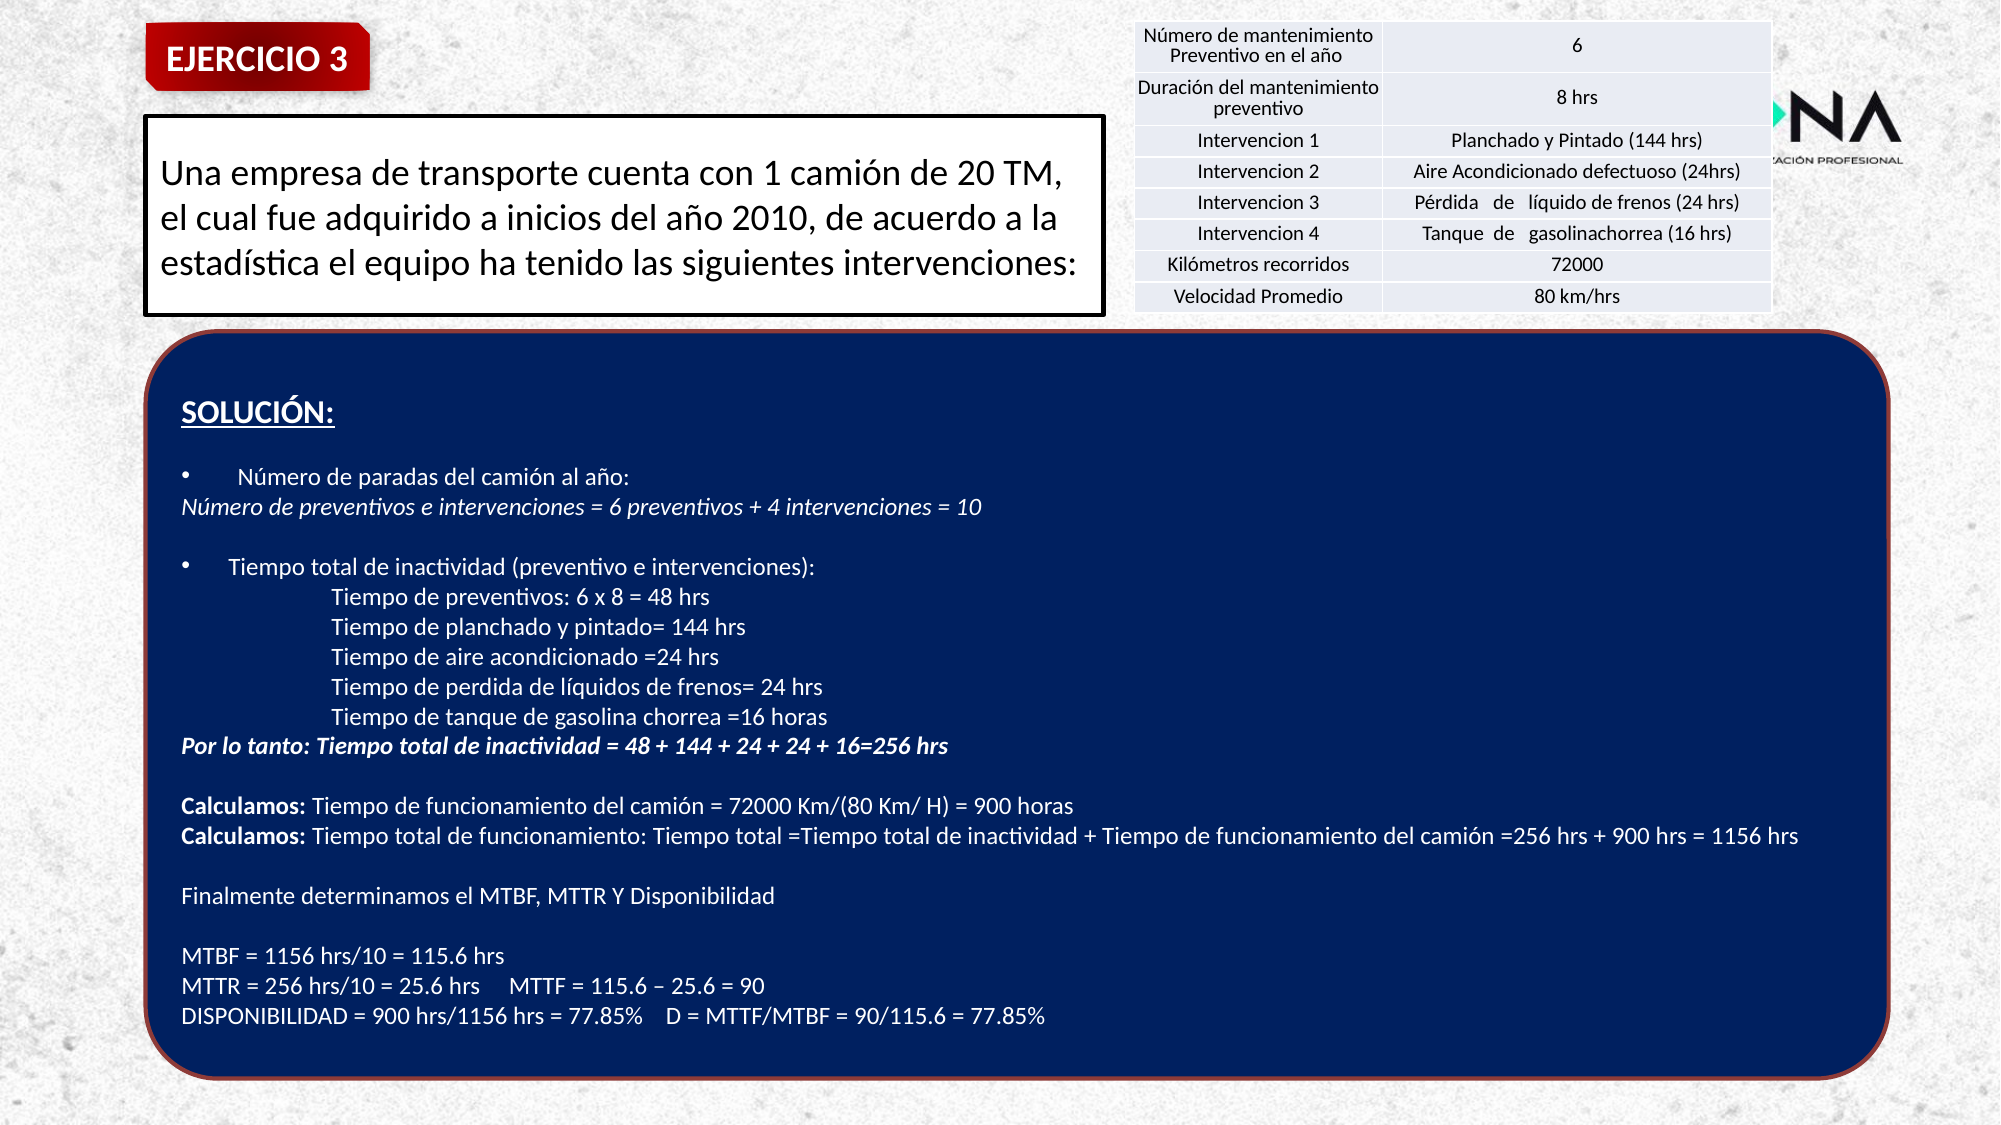

| Número de mantenimiento Preventivo en el año | 6 |
| --- | --- |
| Duración del mantenimiento preventivo | 8 hrs |
| Intervencion 1 | Planchado y Pintado (144 hrs) |
| Intervencion 2 | Aire Acondicionado defectuoso (24hrs) |
| Intervencion 3 | Pérdida de líquido de frenos (24 hrs) |
| Intervencion 4 | Tanque de gasolinachorrea (16 hrs) |
| Kilómetros recorridos | 72000 |
| Velocidad Promedio | 80 km/hrs |
EJERCICIO 3

Una empresa de transporte cuenta con 1 camión de 20 TM, el cual fue adquirido a inicios del año 2010, de acuerdo a la estadística el equipo ha tenido las siguientes intervenciones:

SOLUCIÓN:

Número de paradas del camión al año:
Número de preventivos e intervenciones = 6 preventivos + 4 intervenciones = 10

Tiempo total de inactividad (preventivo e intervenciones):
	Tiempo de preventivos: 6 x 8 = 48 hrs
	Tiempo de planchado y pintado= 144 hrs
	Tiempo de aire acondicionado =24 hrs
	Tiempo de perdida de líquidos de frenos= 24 hrs
	Tiempo de tanque de gasolina chorrea =16 horas
Por lo tanto: Tiempo total de inactividad = 48 + 144 + 24 + 24 + 16=256 hrs

Calculamos: Tiempo de funcionamiento del camión = 72000 Km/(80 Km/ H) = 900 horas
Calculamos: Tiempo total de funcionamiento: Tiempo total =Tiempo total de inactividad + Tiempo de funcionamiento del camión =256 hrs + 900 hrs = 1156 hrs

Finalmente determinamos el MTBF, MTTR Y Disponibilidad

MTBF = 1156 hrs/10 = 115.6 hrs
MTTR = 256 hrs/10 = 25.6 hrs     MTTF = 115.6 – 25.6 = 90
DISPONIBILIDAD = 900 hrs/1156 hrs = 77.85%    D = MTTF/MTBF = 90/115.6 = 77.85%